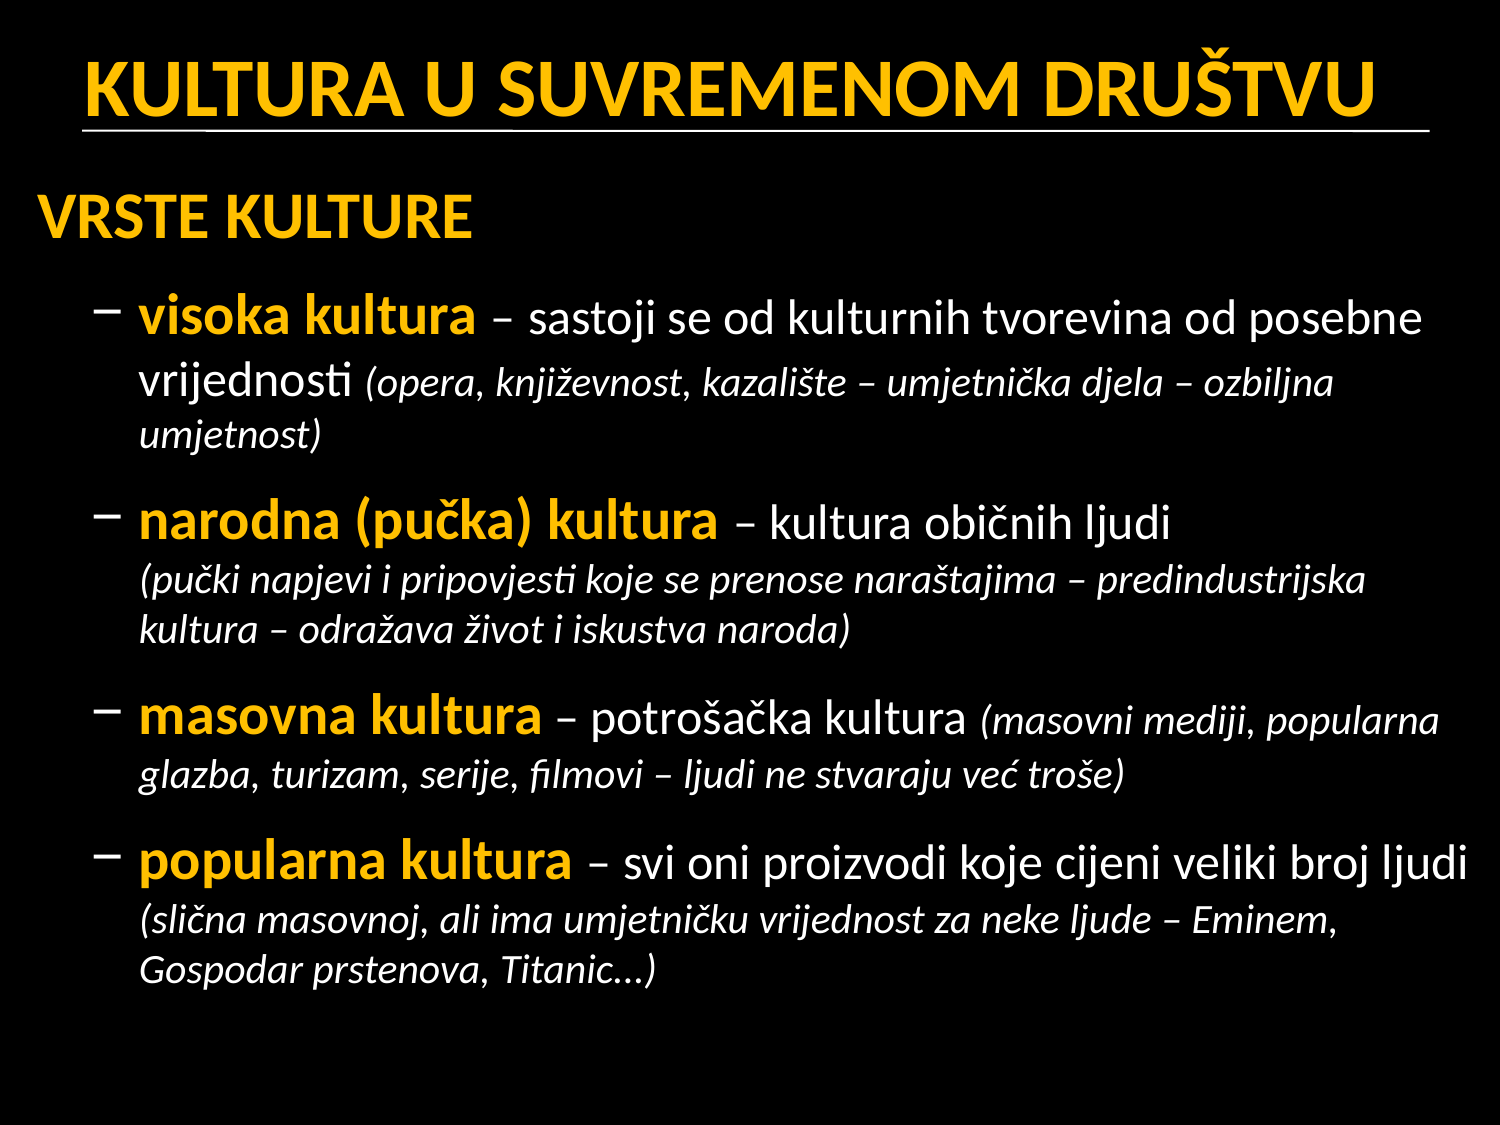

# KULTURA U SUVREMENOM DRUŠTVU
VRSTE KULTURE
visoka kultura – sastoji se od kulturnih tvorevina od posebne vrijednosti (opera, književnost, kazalište – umjetnička djela – ozbiljna umjetnost)
narodna (pučka) kultura – kultura običnih ljudi
(pučki napjevi i pripovjesti koje se prenose naraštajima – predindustrijska kultura – odražava život i iskustva naroda)
masovna kultura – potrošačka kultura (masovni mediji, popularna glazba, turizam, serije, filmovi – ljudi ne stvaraju već troše)
popularna kultura – svi oni proizvodi koje cijeni veliki broj ljudi (slična masovnoj, ali ima umjetničku vrijednost za neke ljude – Eminem, Gospodar prstenova, Titanic...)